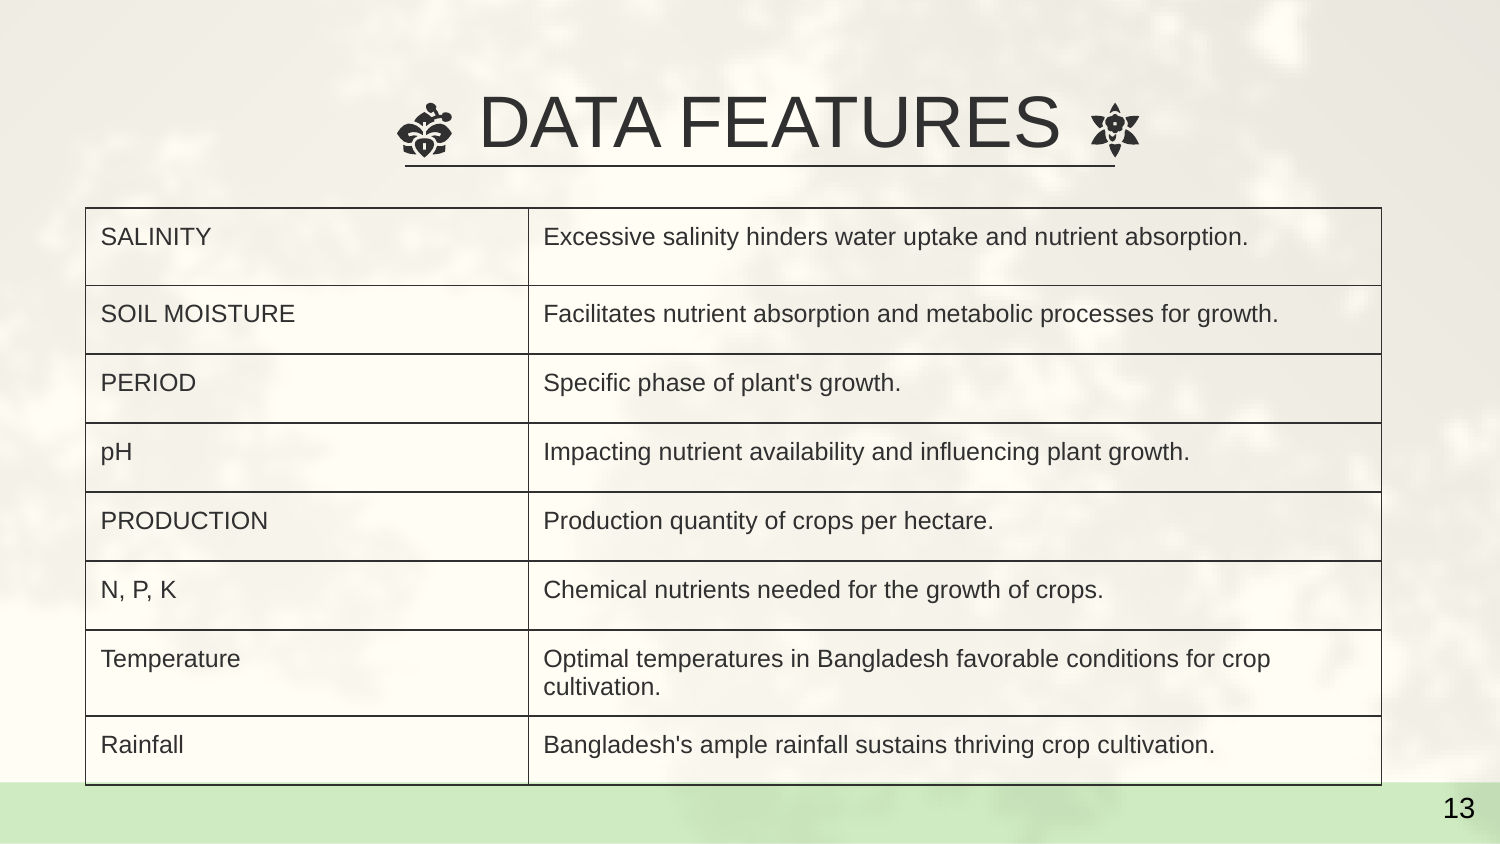

# DATA FEATURES

| SALINITY | Excessive salinity hinders water uptake and nutrient absorption. |
| --- | --- |
| SOIL MOISTURE | Facilitates nutrient absorption and metabolic processes for growth. |
| PERIOD | Specific phase of plant's growth. |
| pH | Impacting nutrient availability and influencing plant growth. |
| PRODUCTION | Production quantity of crops per hectare. |
| N, P, K | Chemical nutrients needed for the growth of crops. |
| Temperature | Optimal temperatures in Bangladesh favorable conditions for crop cultivation. |
| Rainfall | Bangladesh's ample rainfall sustains thriving crop cultivation. |
13